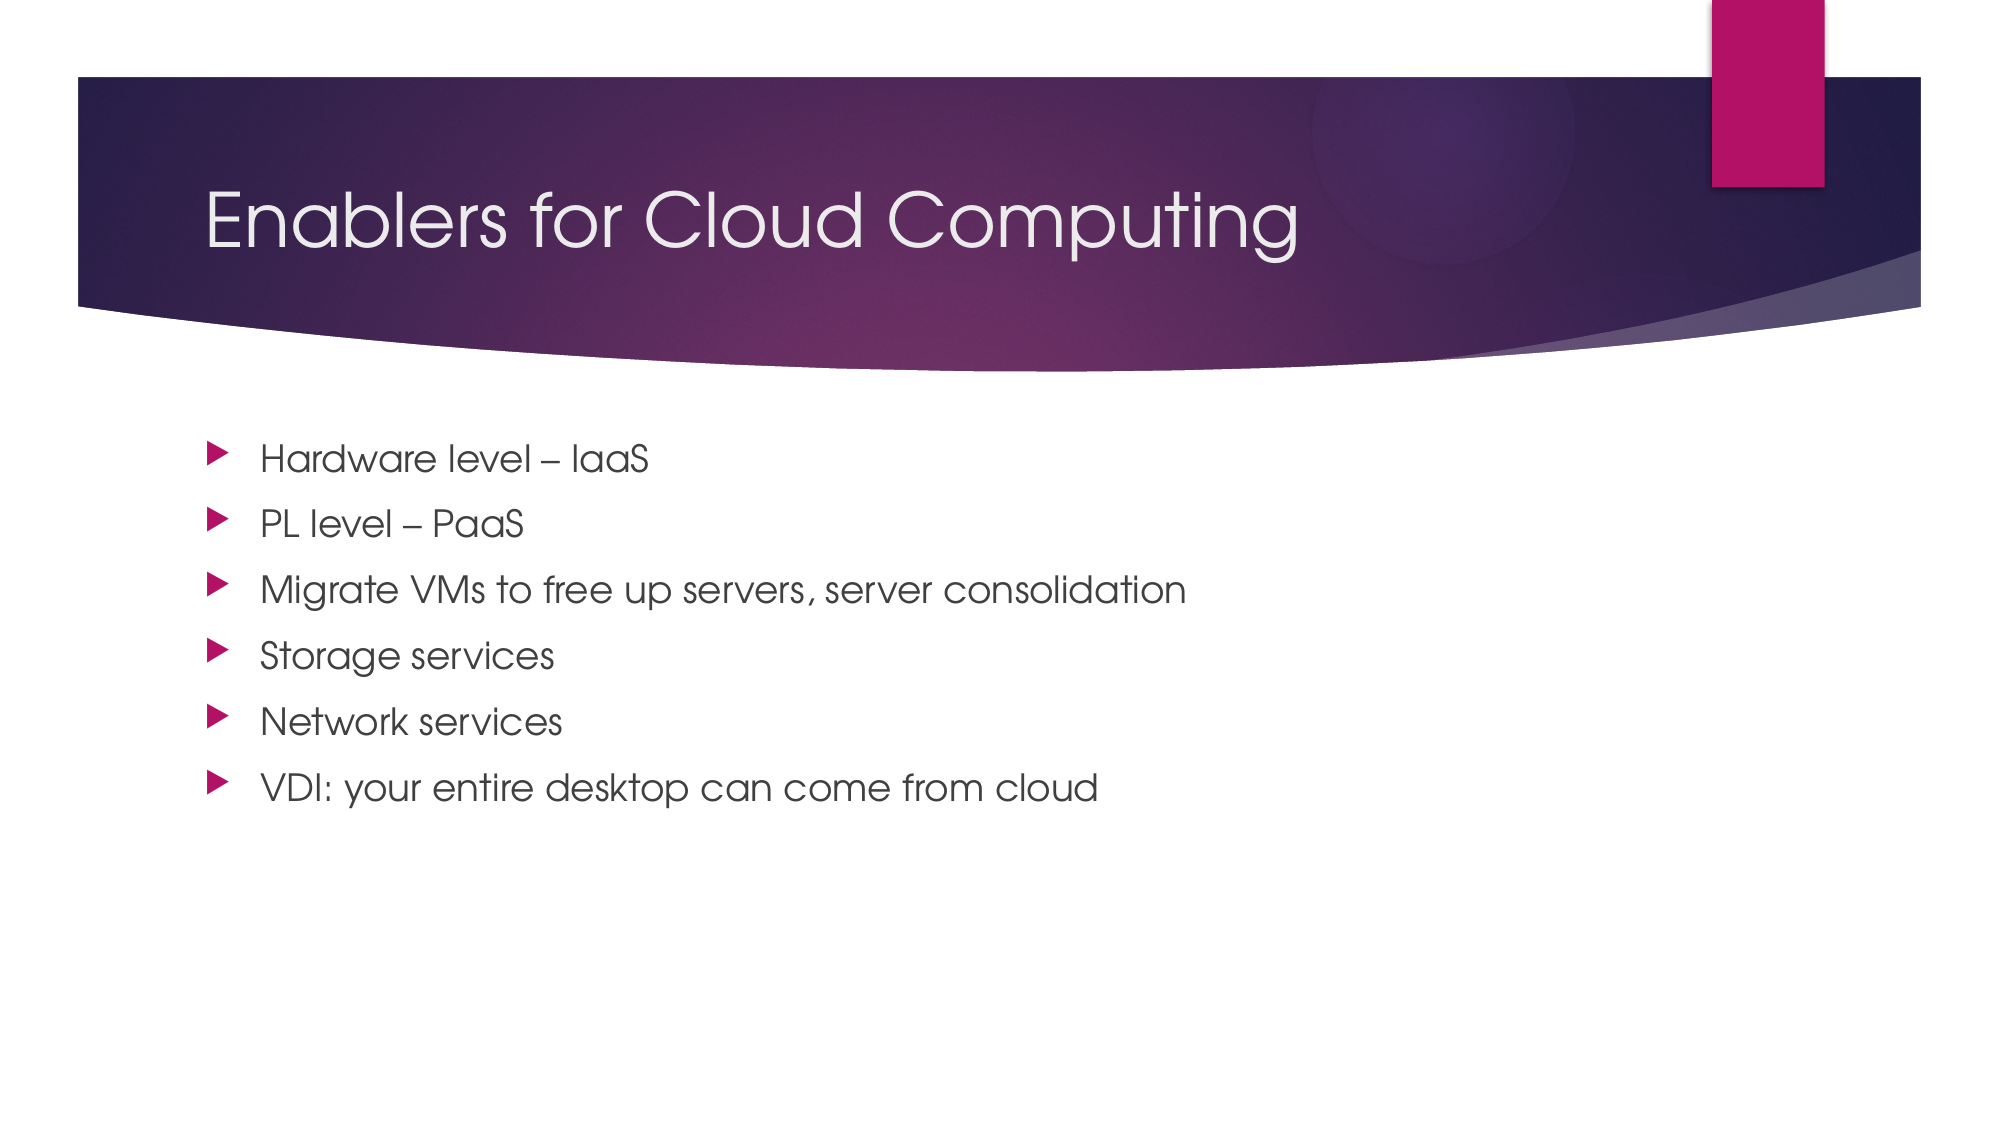

# Enablers for Cloud Computing
Hardware level – IaaS
PL level – PaaS
Migrate VMs to free up servers, server consolidation
Storage services
Network services
VDI: your entire desktop can come from cloud